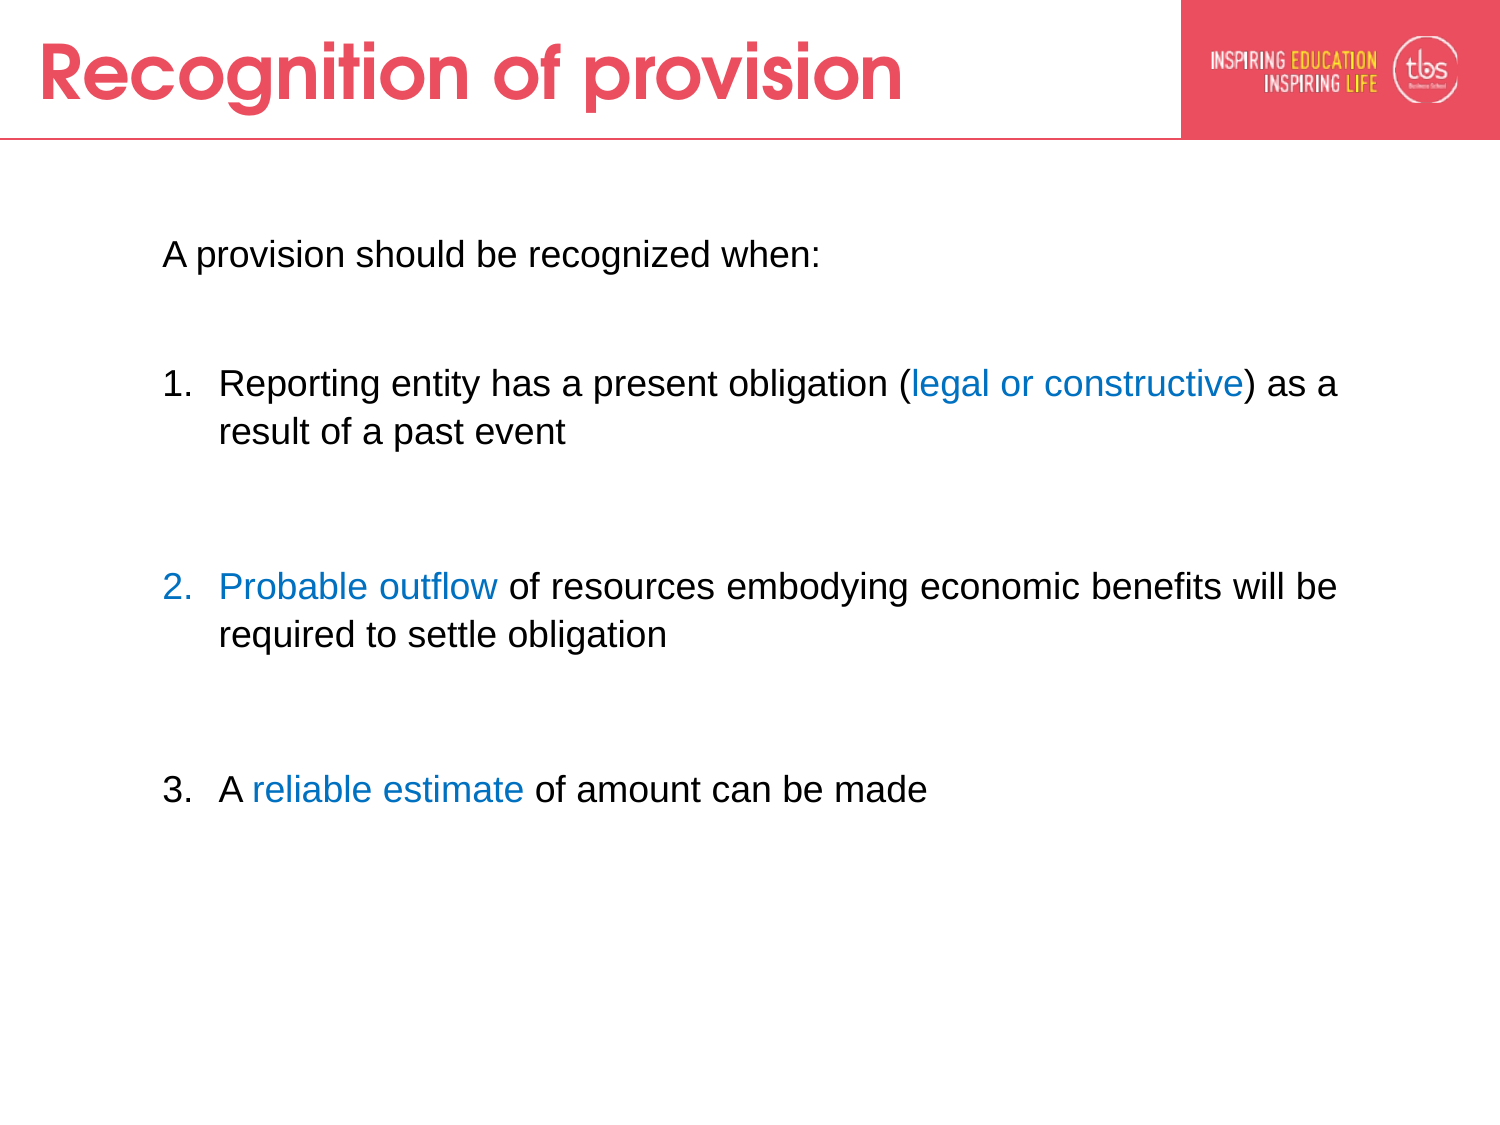

# Recognition of provision
A provision should be recognized when:

Reporting entity has a present obligation (legal or constructive) as a result of a past event

Probable outflow of resources embodying economic benefits will be required to settle obligation

A reliable estimate of amount can be made